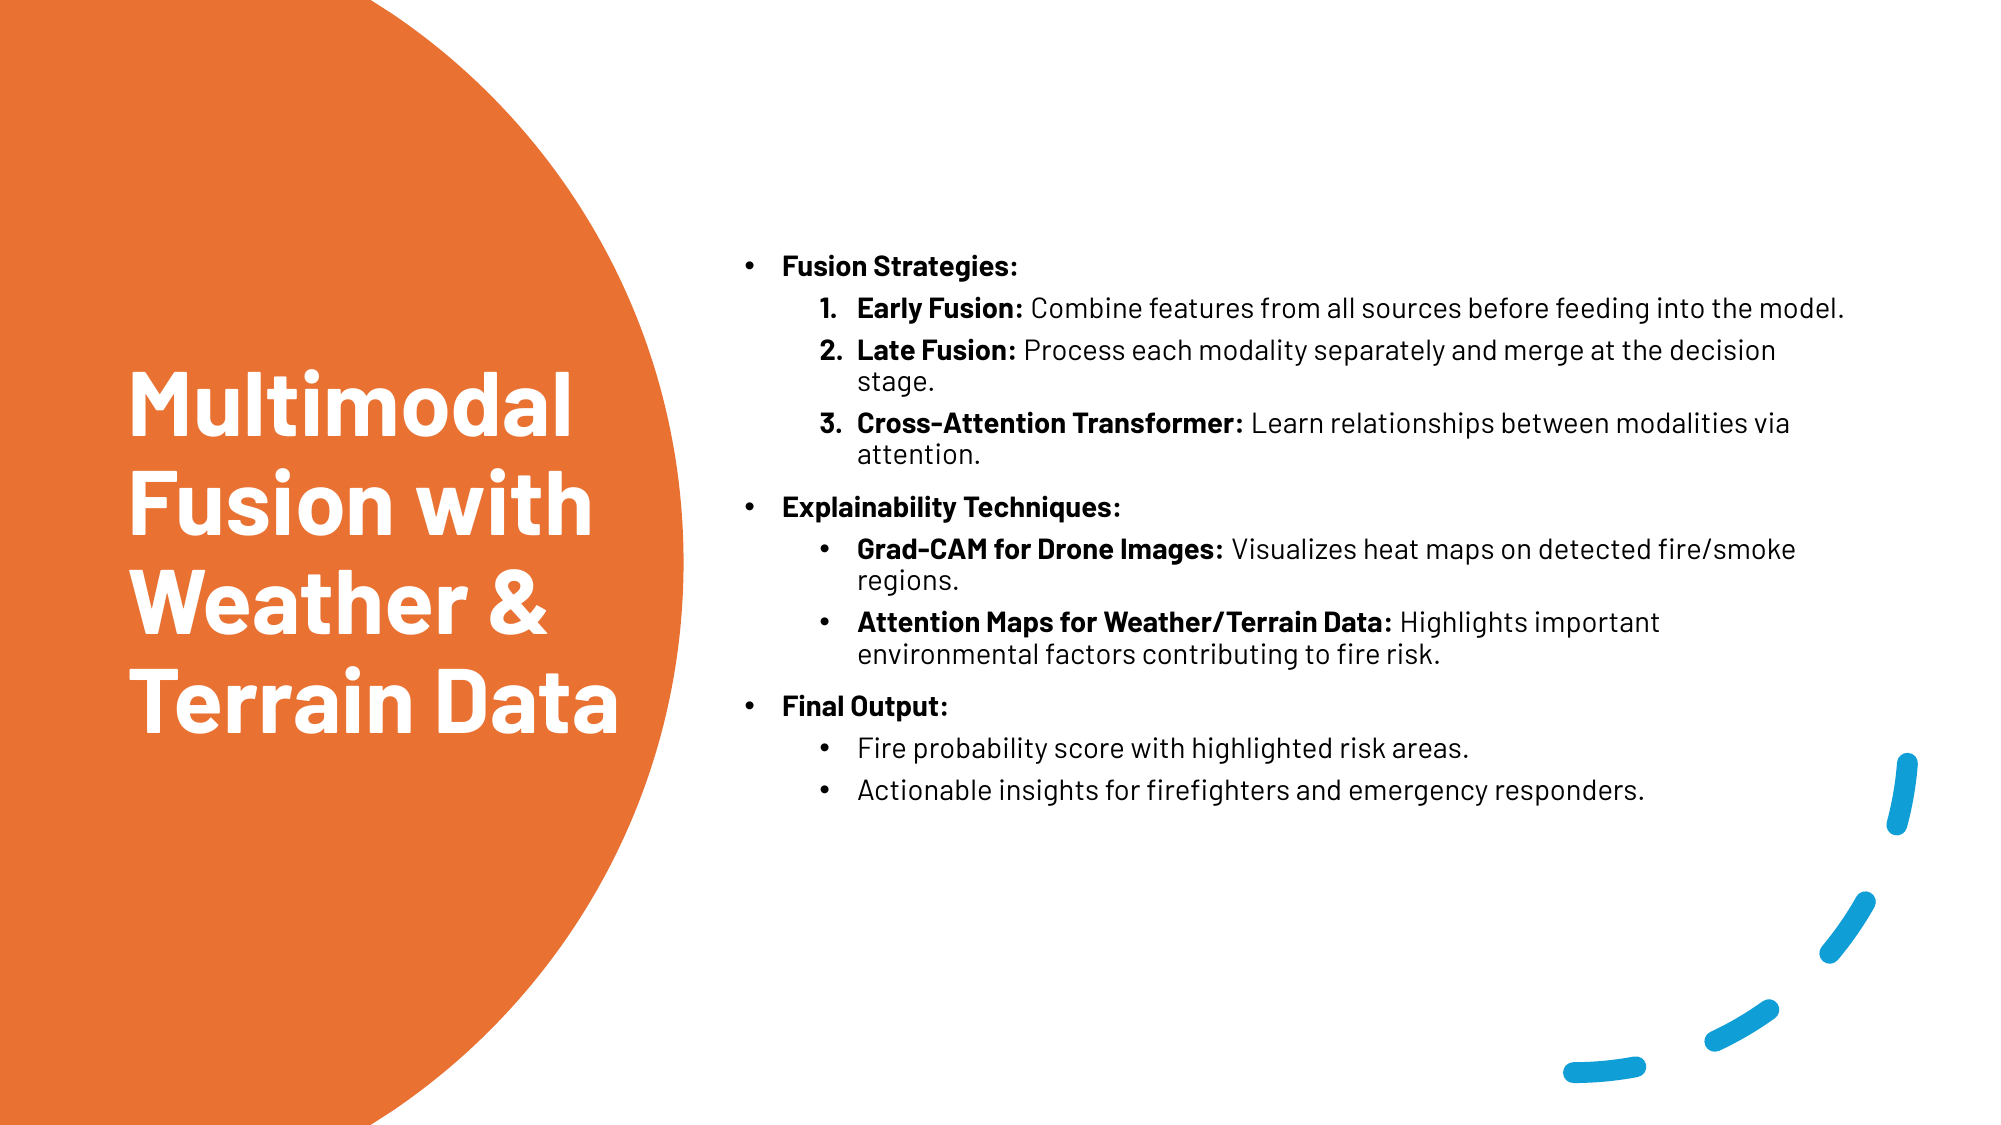

Fusion Strategies:
Early Fusion: Combine features from all sources before feeding into the model.
Late Fusion: Process each modality separately and merge at the decision stage.
Cross-Attention Transformer: Learn relationships between modalities via attention.
Explainability Techniques:
Grad-CAM for Drone Images: Visualizes heat maps on detected fire/smoke regions.
Attention Maps for Weather/Terrain Data: Highlights important environmental factors contributing to fire risk.
Final Output:
Fire probability score with highlighted risk areas.
Actionable insights for firefighters and emergency responders.

# Multimodal Fusion with Weather & Terrain Data